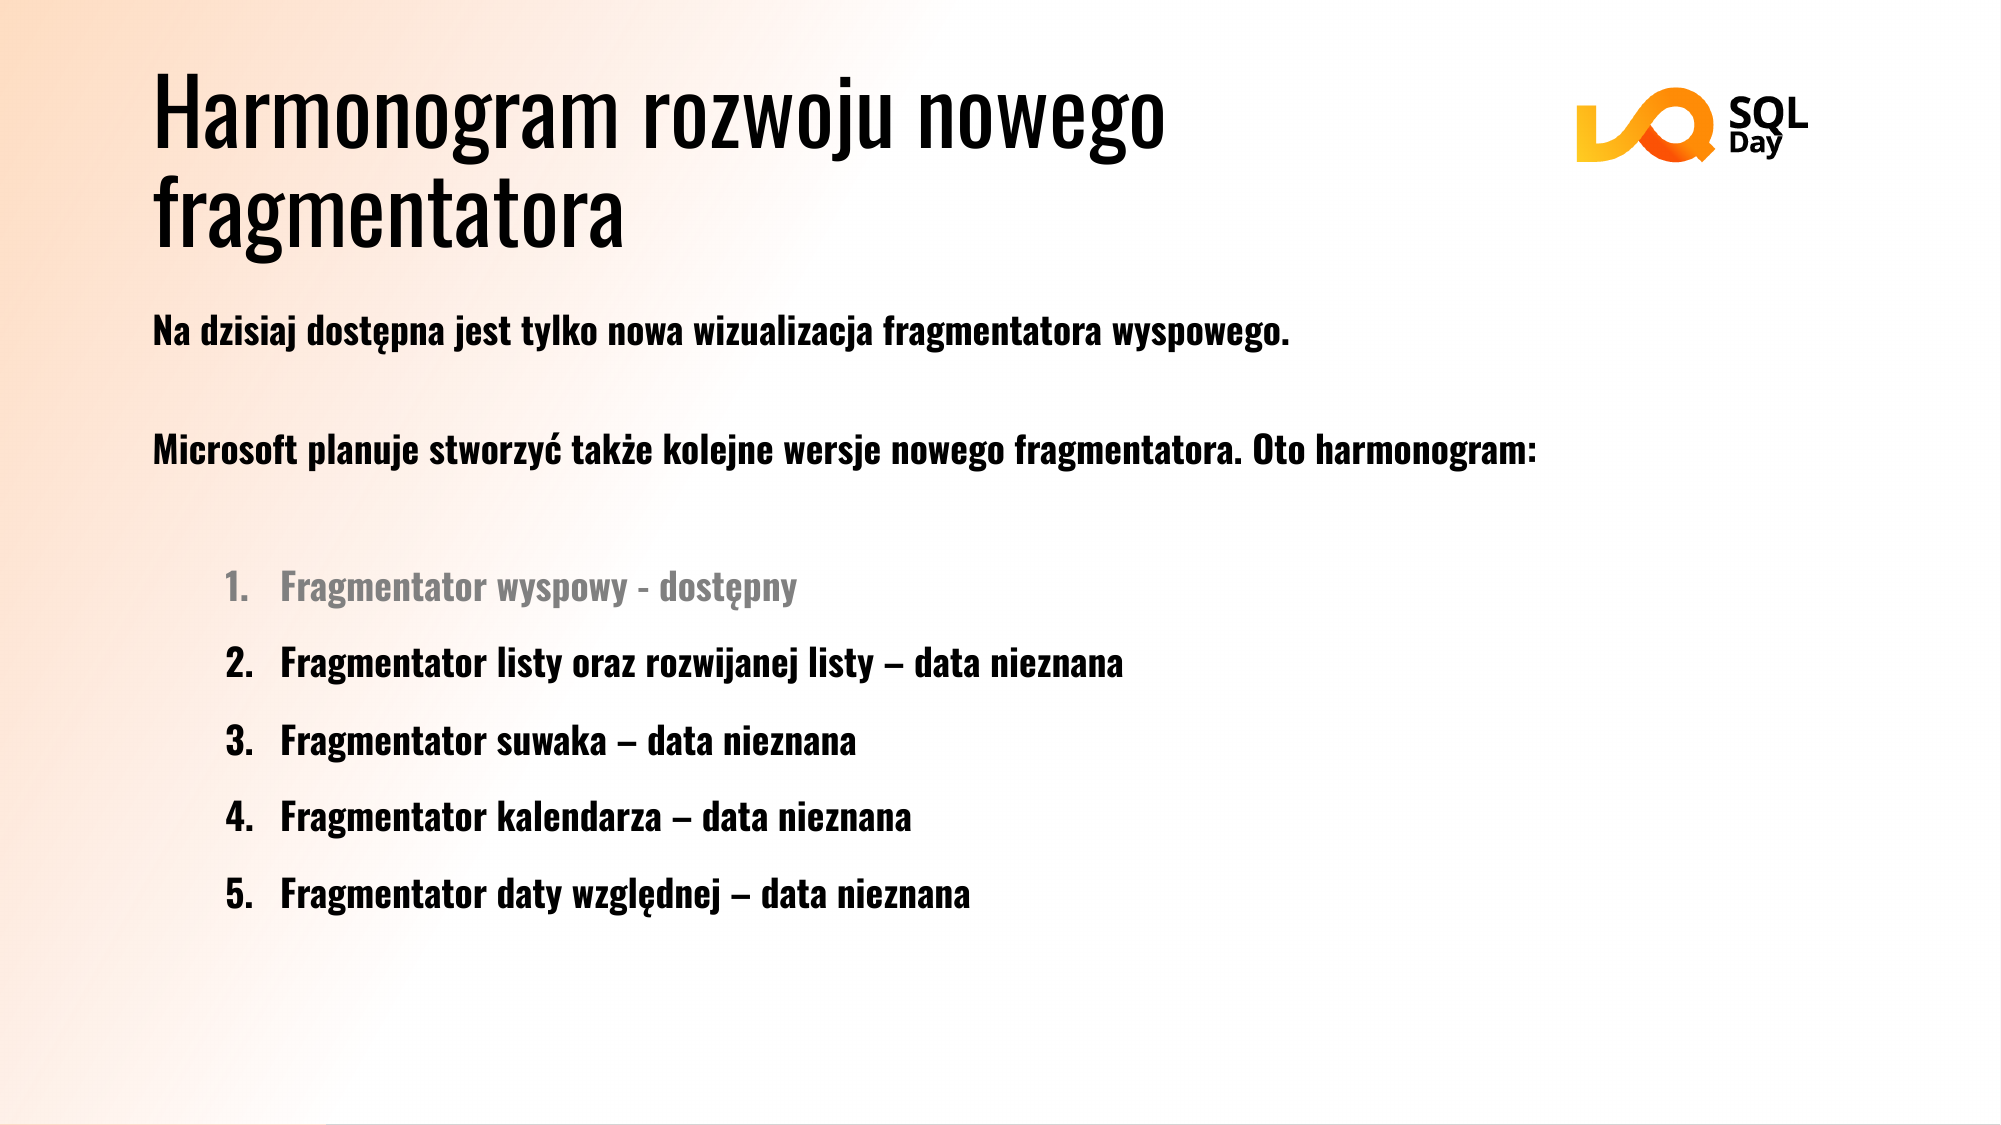

# Harmonogram rozwoju nowego fragmentatora
Na dzisiaj dostępna jest tylko nowa wizualizacja fragmentatora wyspowego.

Microsoft planuje stworzyć także kolejne wersje nowego fragmentatora. Oto harmonogram:

Fragmentator wyspowy - dostępny
Fragmentator listy oraz rozwijanej listy – data nieznana
Fragmentator suwaka – data nieznana
Fragmentator kalendarza – data nieznana
Fragmentator daty względnej – data nieznana